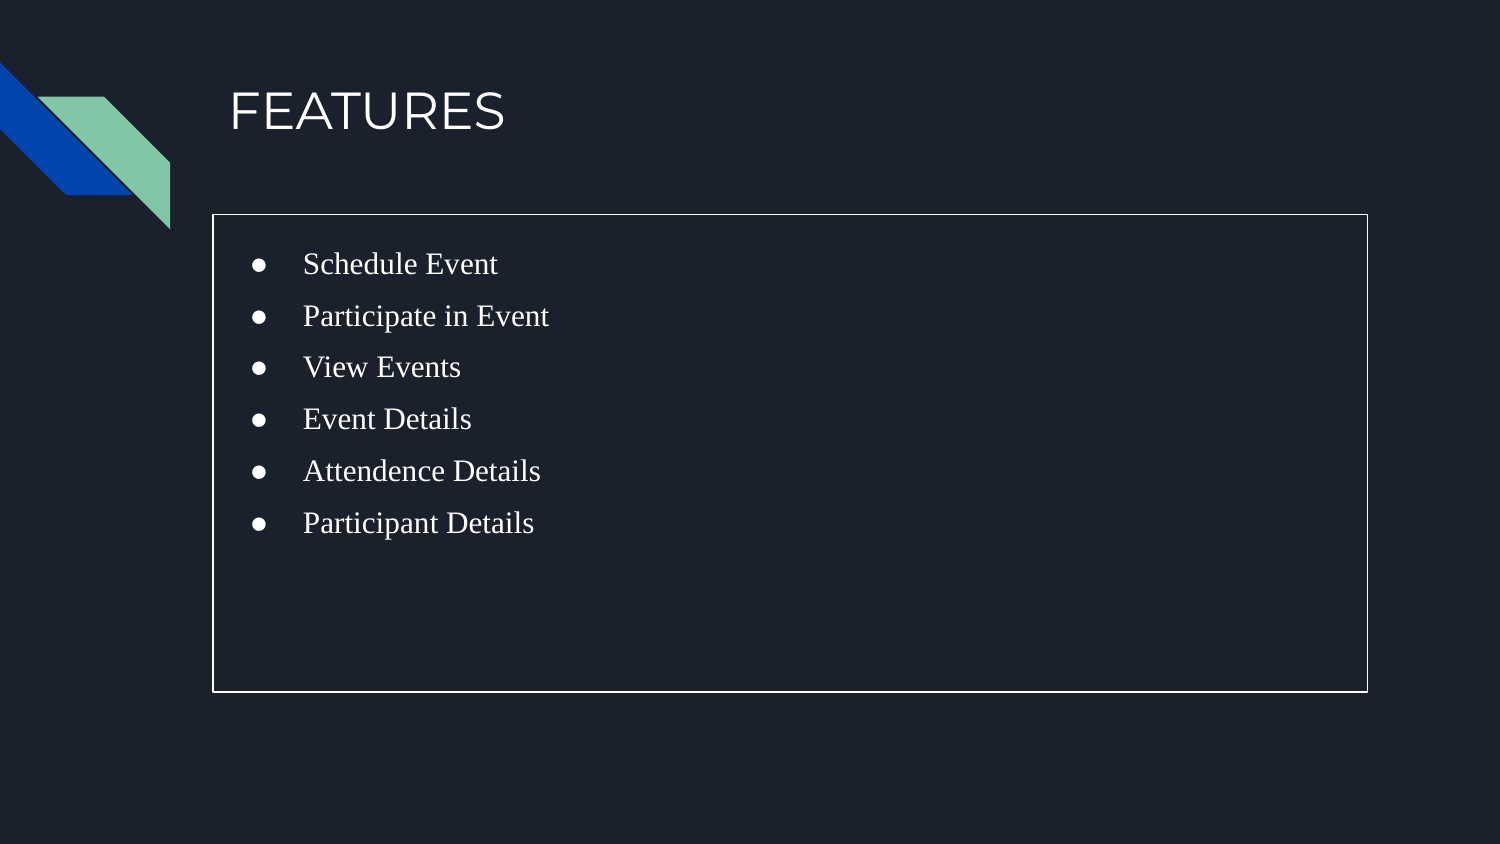

# FEATURES
Schedule Event
Participate in Event
View Events
Event Details
Attendence Details
Participant Details